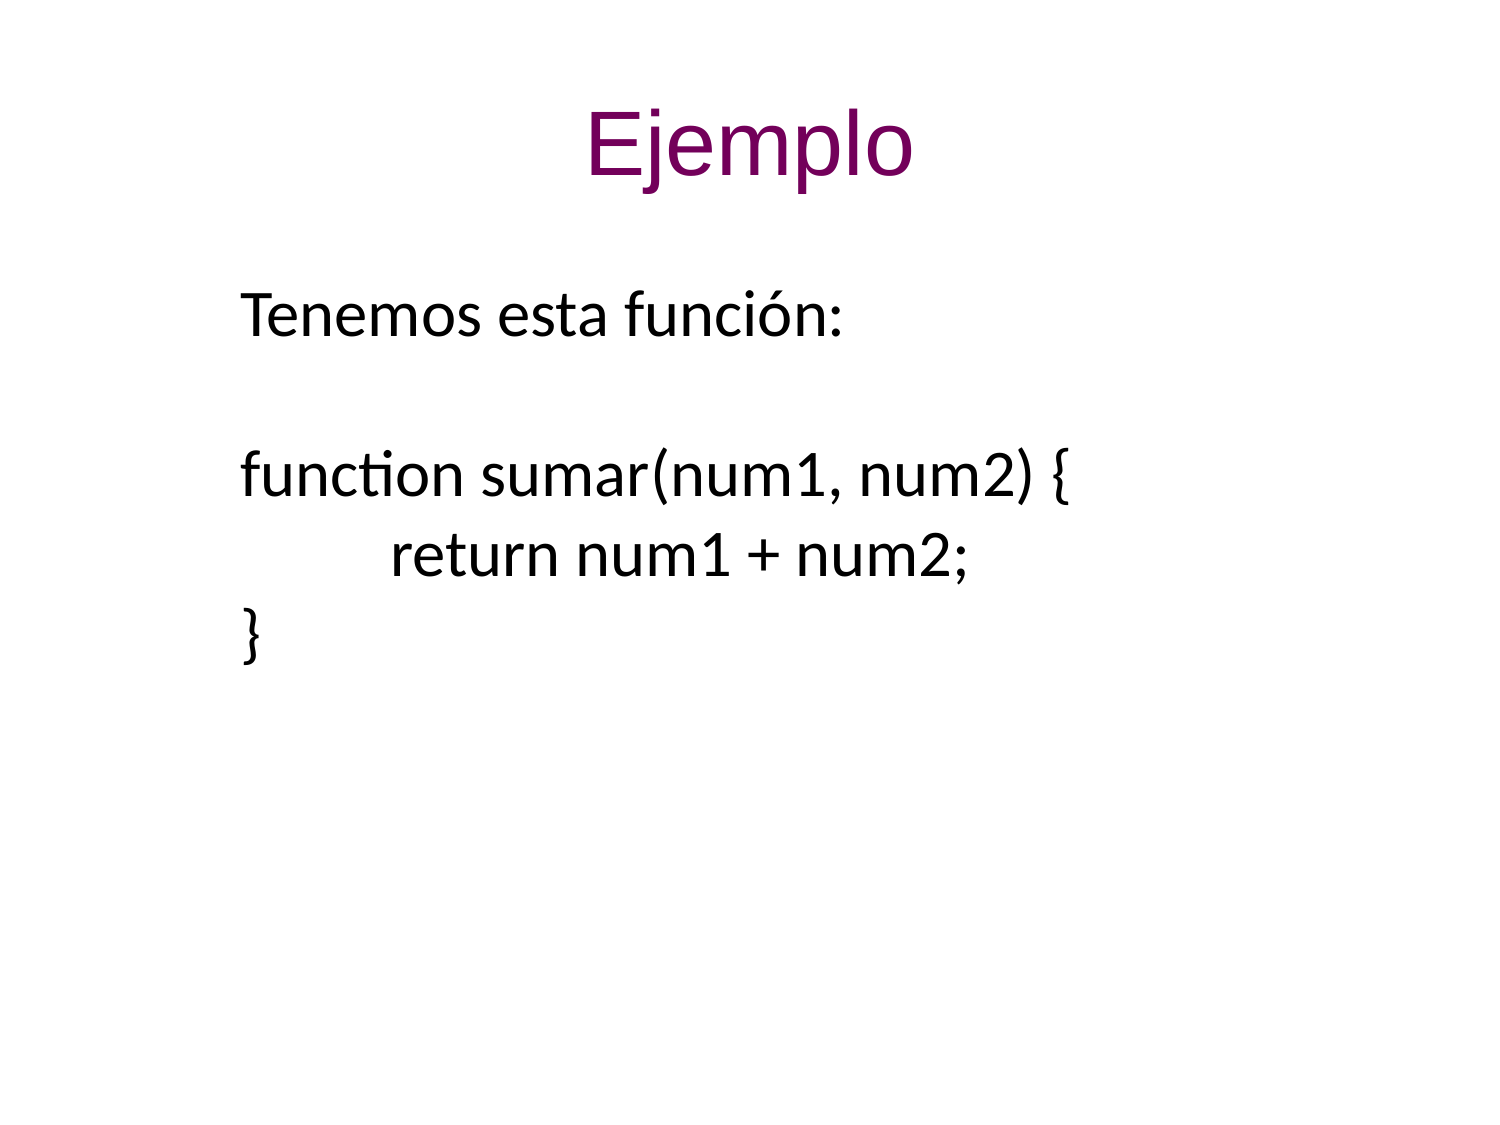

# Ejemplo
	Tenemos esta función:
	function sumar(num1, num2) {
		return num1 + num2;
	}